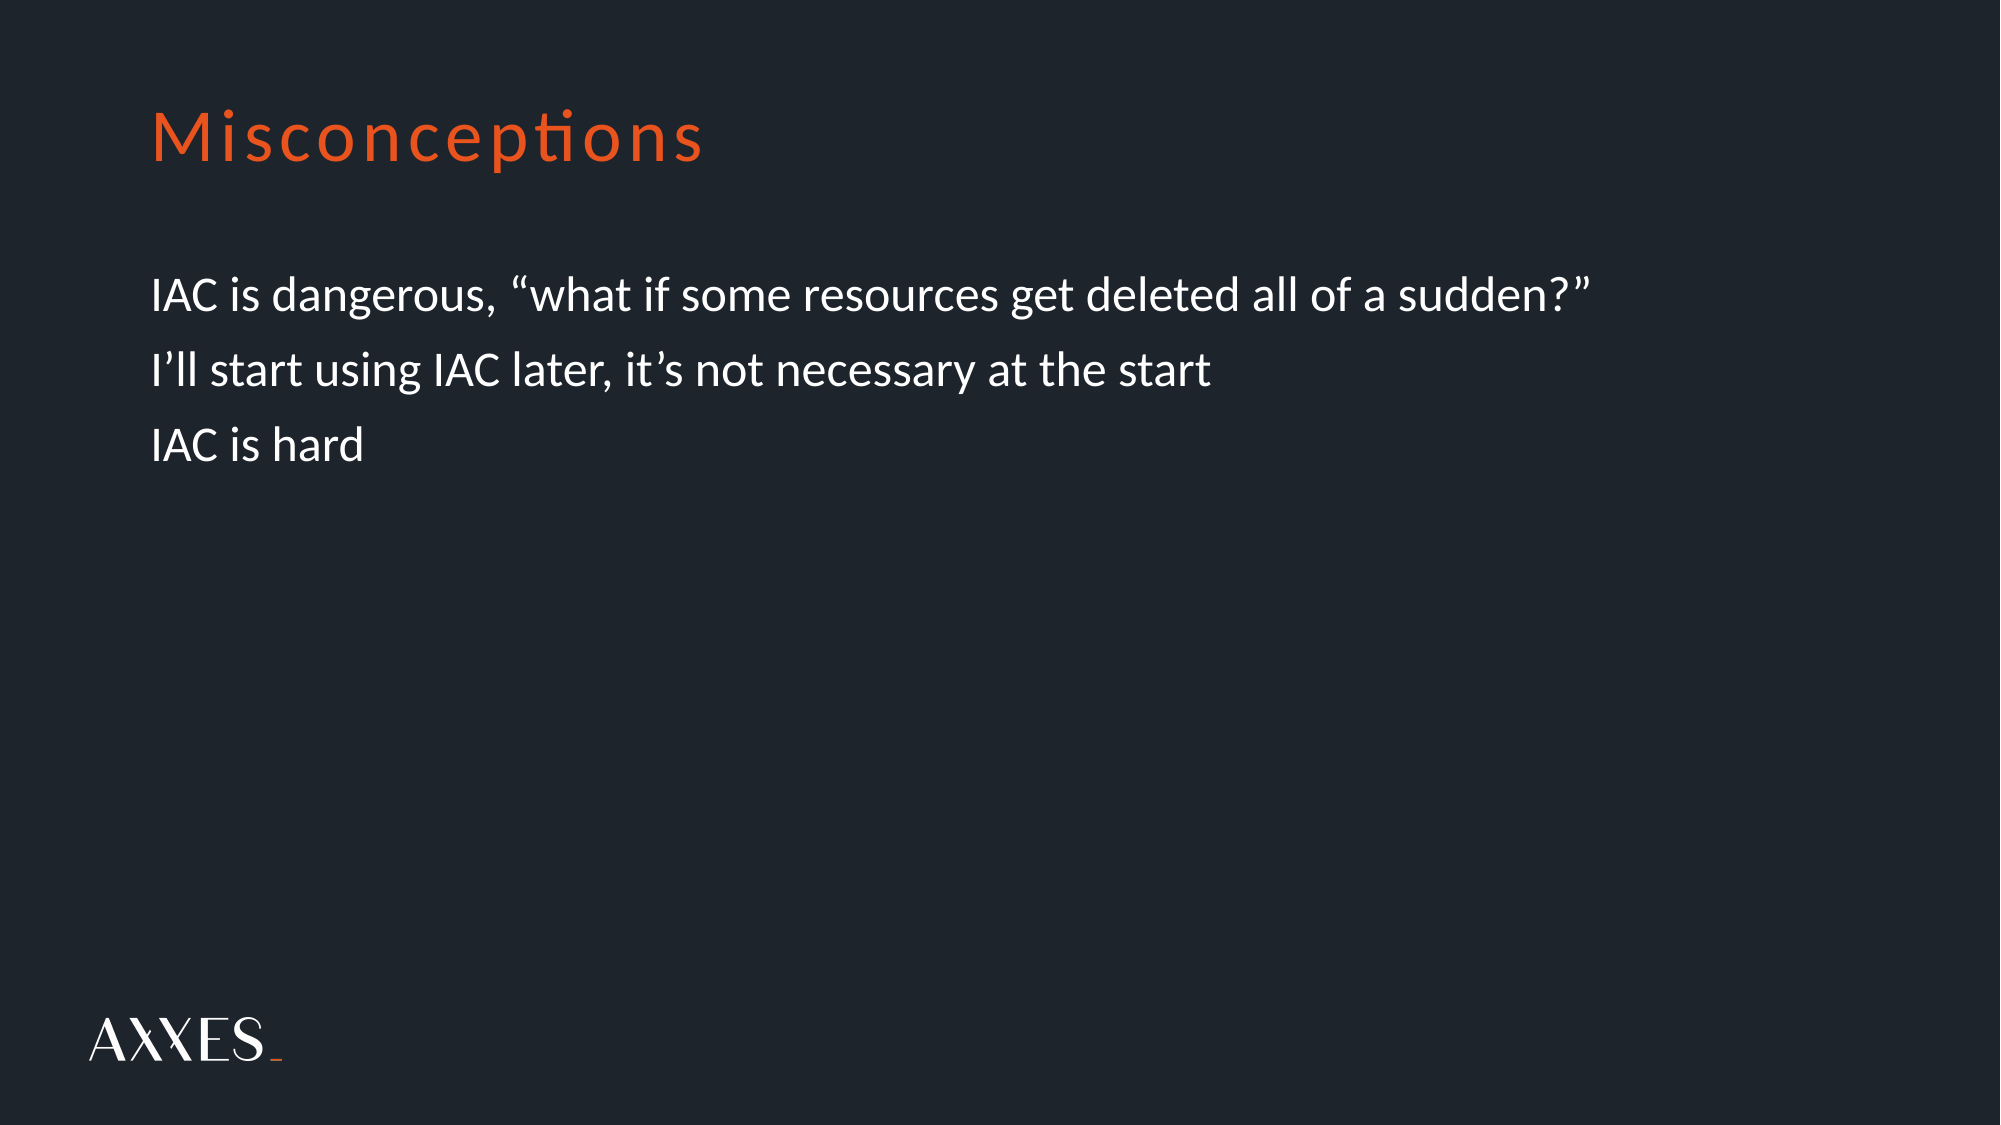

# Misconceptions
IAC is dangerous, “what if some resources get deleted all of a sudden?”
I’ll start using IAC later, it’s not necessary at the start
IAC is hard